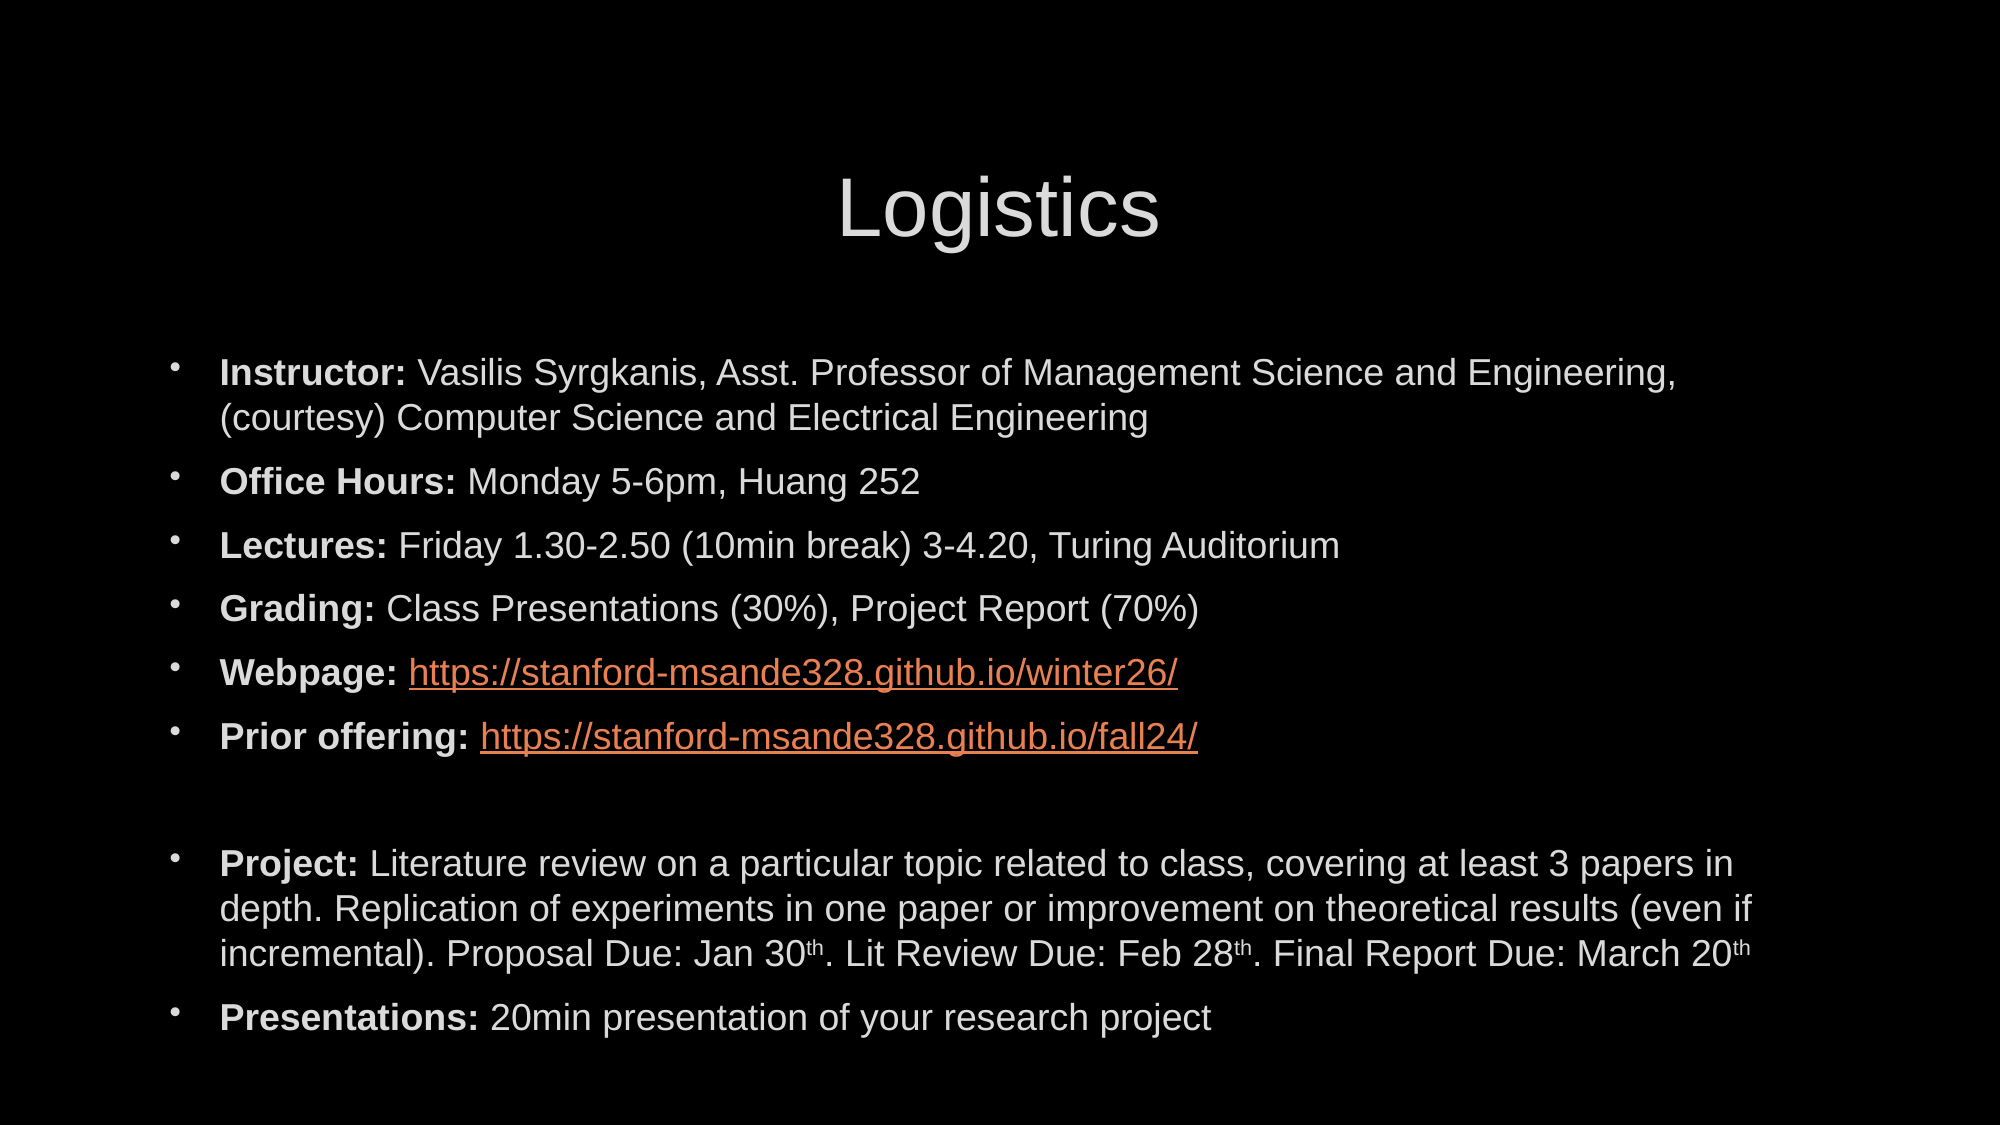

# Logistics
Instructor: Vasilis Syrgkanis, Asst. Professor of Management Science and Engineering, (courtesy) Computer Science and Electrical Engineering
Office Hours: Monday 5-6pm, Huang 252
Lectures: Friday 1.30-2.50 (10min break) 3-4.20, Turing Auditorium
Grading: Class Presentations (30%), Project Report (70%)
Webpage: https://stanford-msande328.github.io/winter26/
Prior offering: https://stanford-msande328.github.io/fall24/

Project: Literature review on a particular topic related to class, covering at least 3 papers in depth. Replication of experiments in one paper or improvement on theoretical results (even if incremental). Proposal Due: Jan 30th. Lit Review Due: Feb 28th. Final Report Due: March 20th
Presentations: 20min presentation of your research project